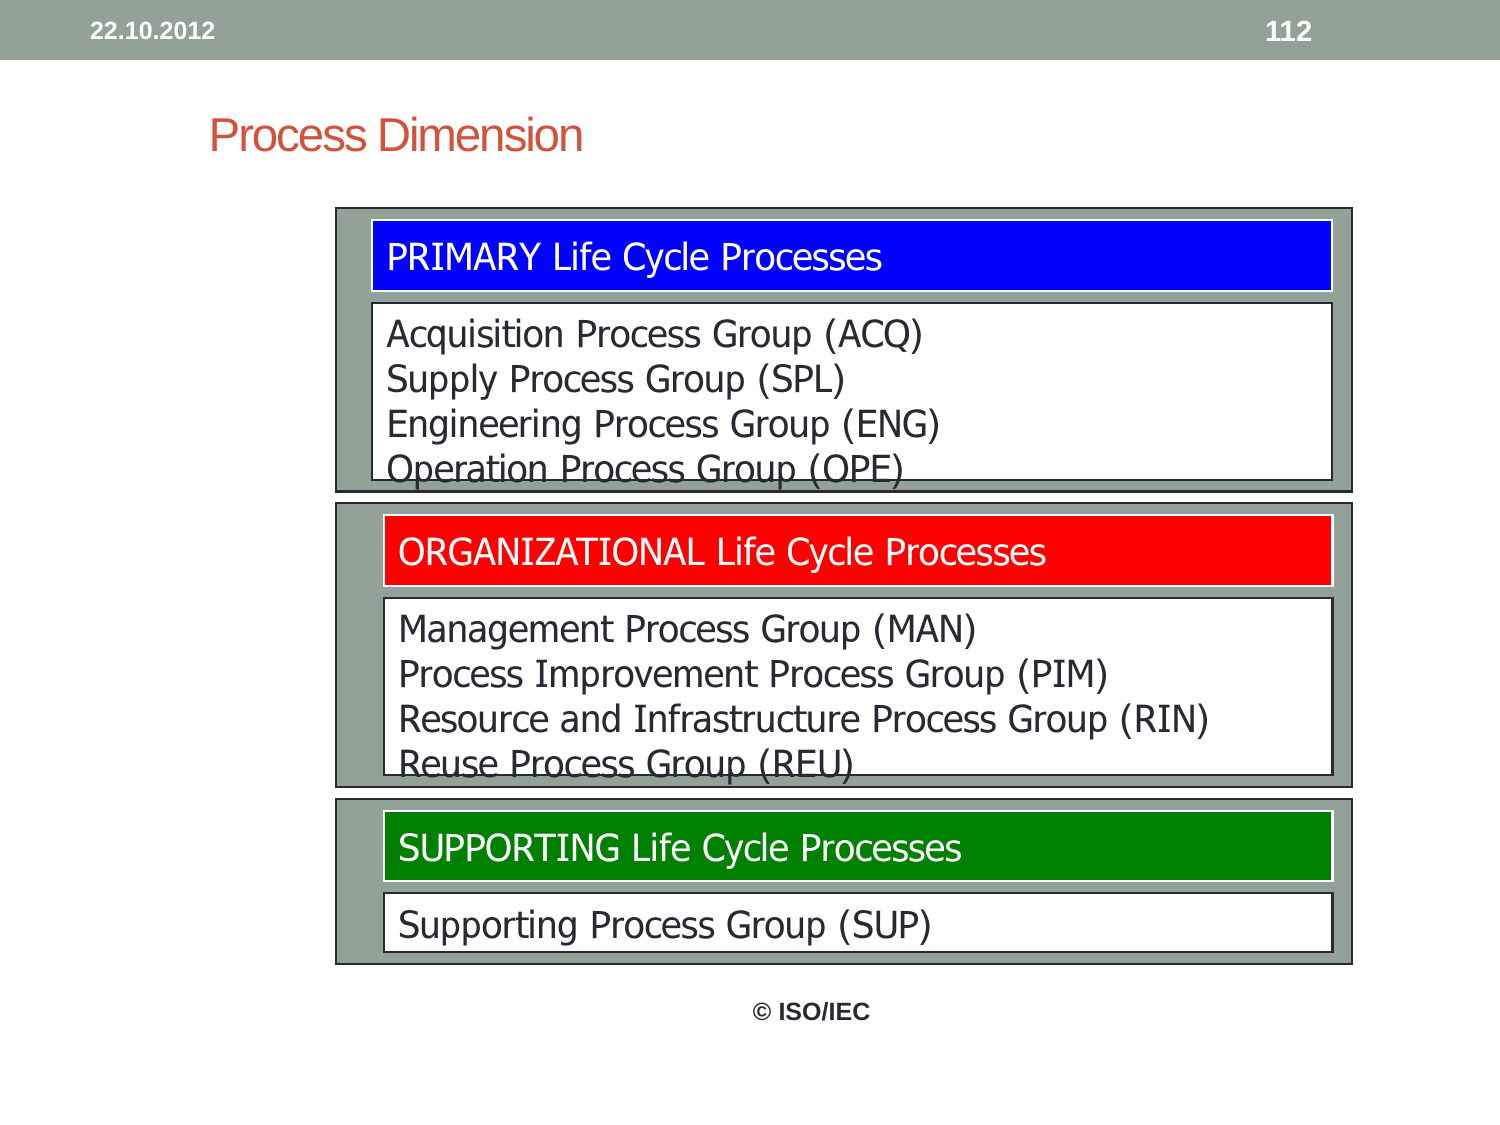

112
22.10.2012
# Process Dimension

PRIMARY Life Cycle Processes
Acquisition Process Group (ACQ)
Supply Process Group (SPL)
Engineering Process Group (ENG)
Operation Process Group (OPE)

ORGANIZATIONAL Life Cycle Processes
Management Process Group (MAN)
Process Improvement Process Group (PIM)
Resource and Infrastructure Process Group (RIN)
Reuse Process Group (REU)

SUPPORTING Life Cycle Processes
Supporting Process Group (SUP)
© ISO/IEC